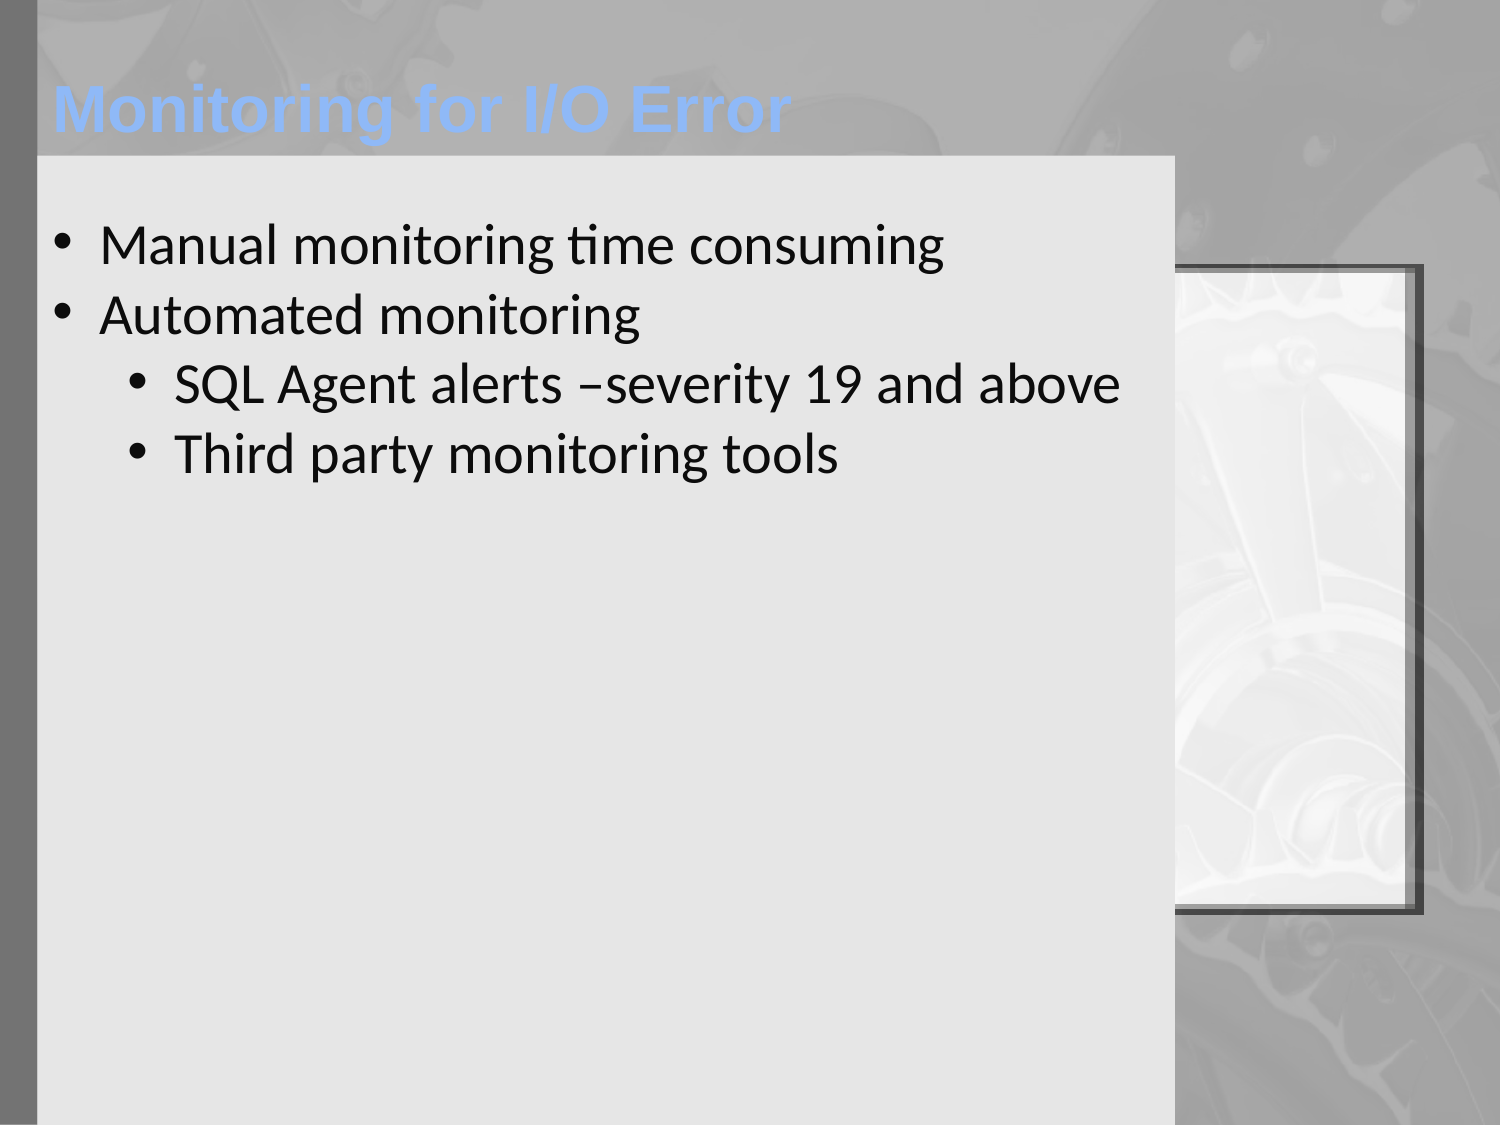

Monitoring for I/O Error
Manual monitoring time consuming
Automated monitoring
SQL Agent alerts –severity 19 and above
Third party monitoring tools